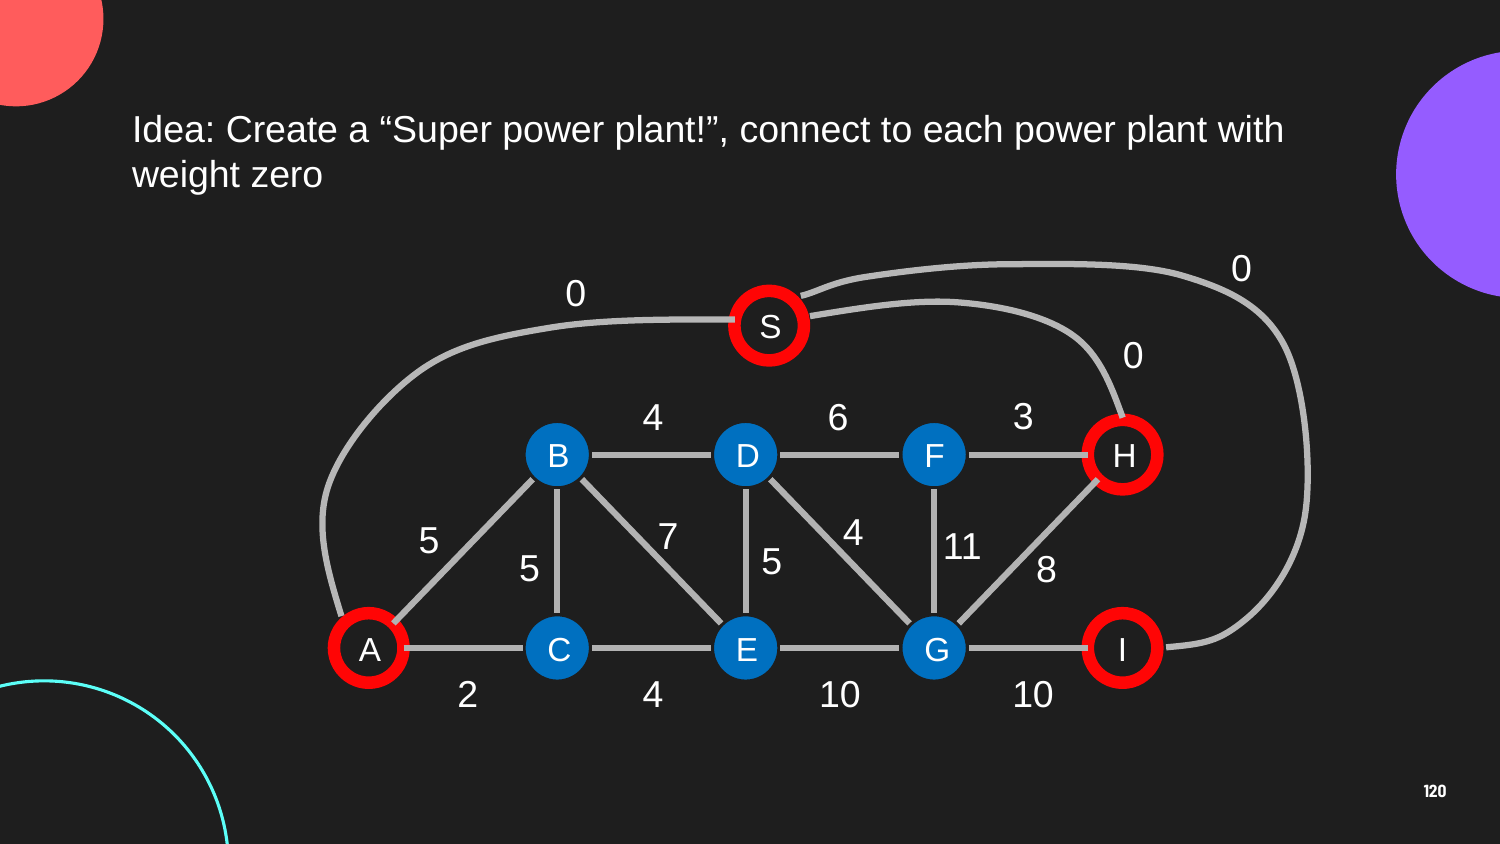

Idea: Create a “Super power plant!”, connect to each power plant with weight zero
0
0

S

0
3
6
4
B
D
F
H
4
7
5
11
5
5
8
A
C
E
G
I
10
10
4
2
120